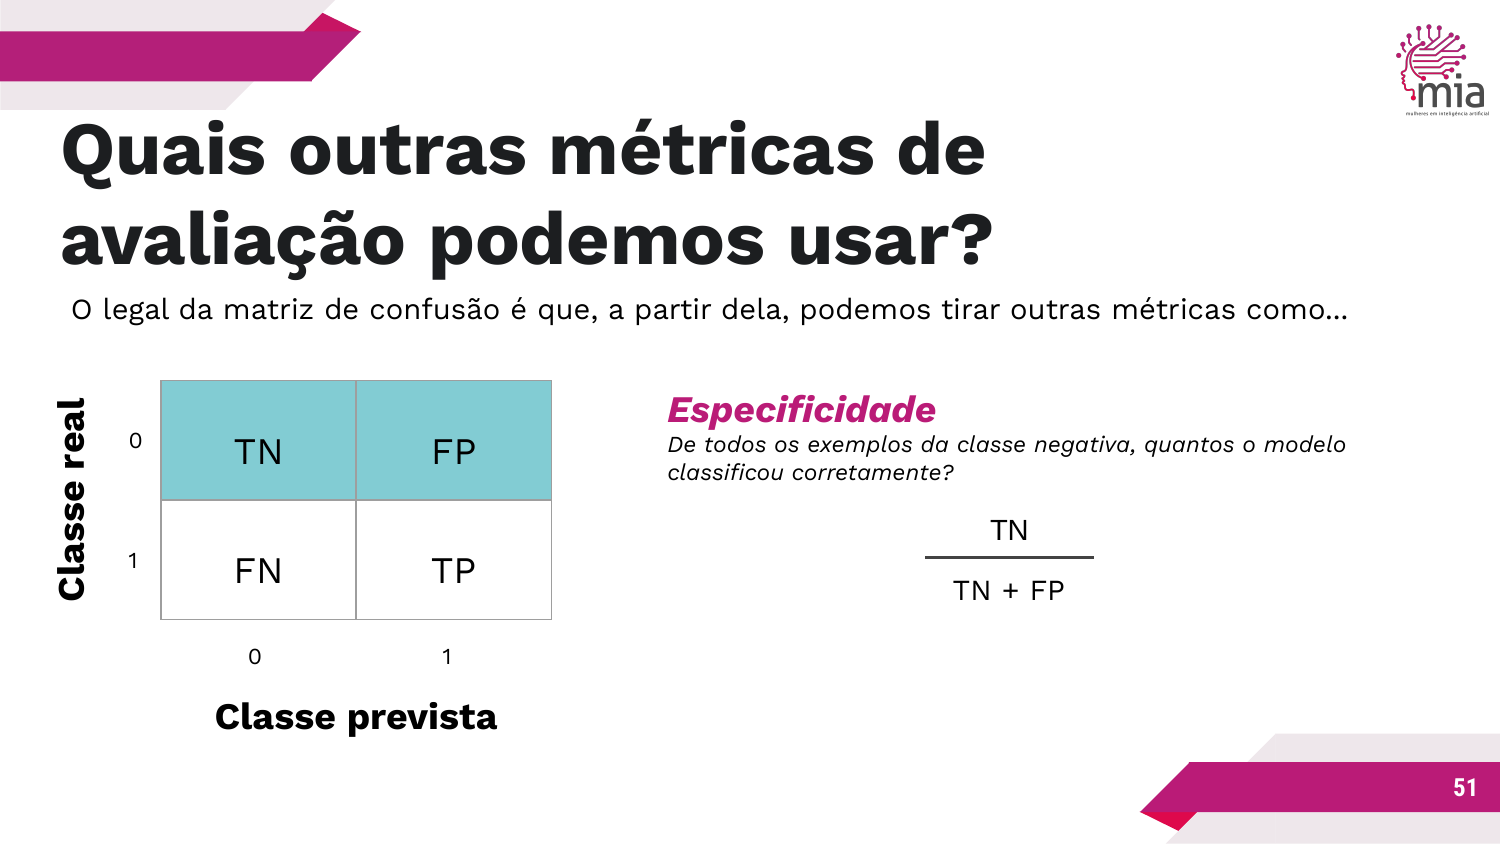

Quais outras métricas de avaliação podemos usar?
O legal da matriz de confusão é que, a partir dela, podemos tirar outras métricas como...
Especificidade
De todos os exemplos da classe negativa, quantos o modelo classificou corretamente?

0
| TN | FP |
| --- | --- |
| FN | TP |
Classe real
1
TN
TN + FP
0
1
Classe prevista
51